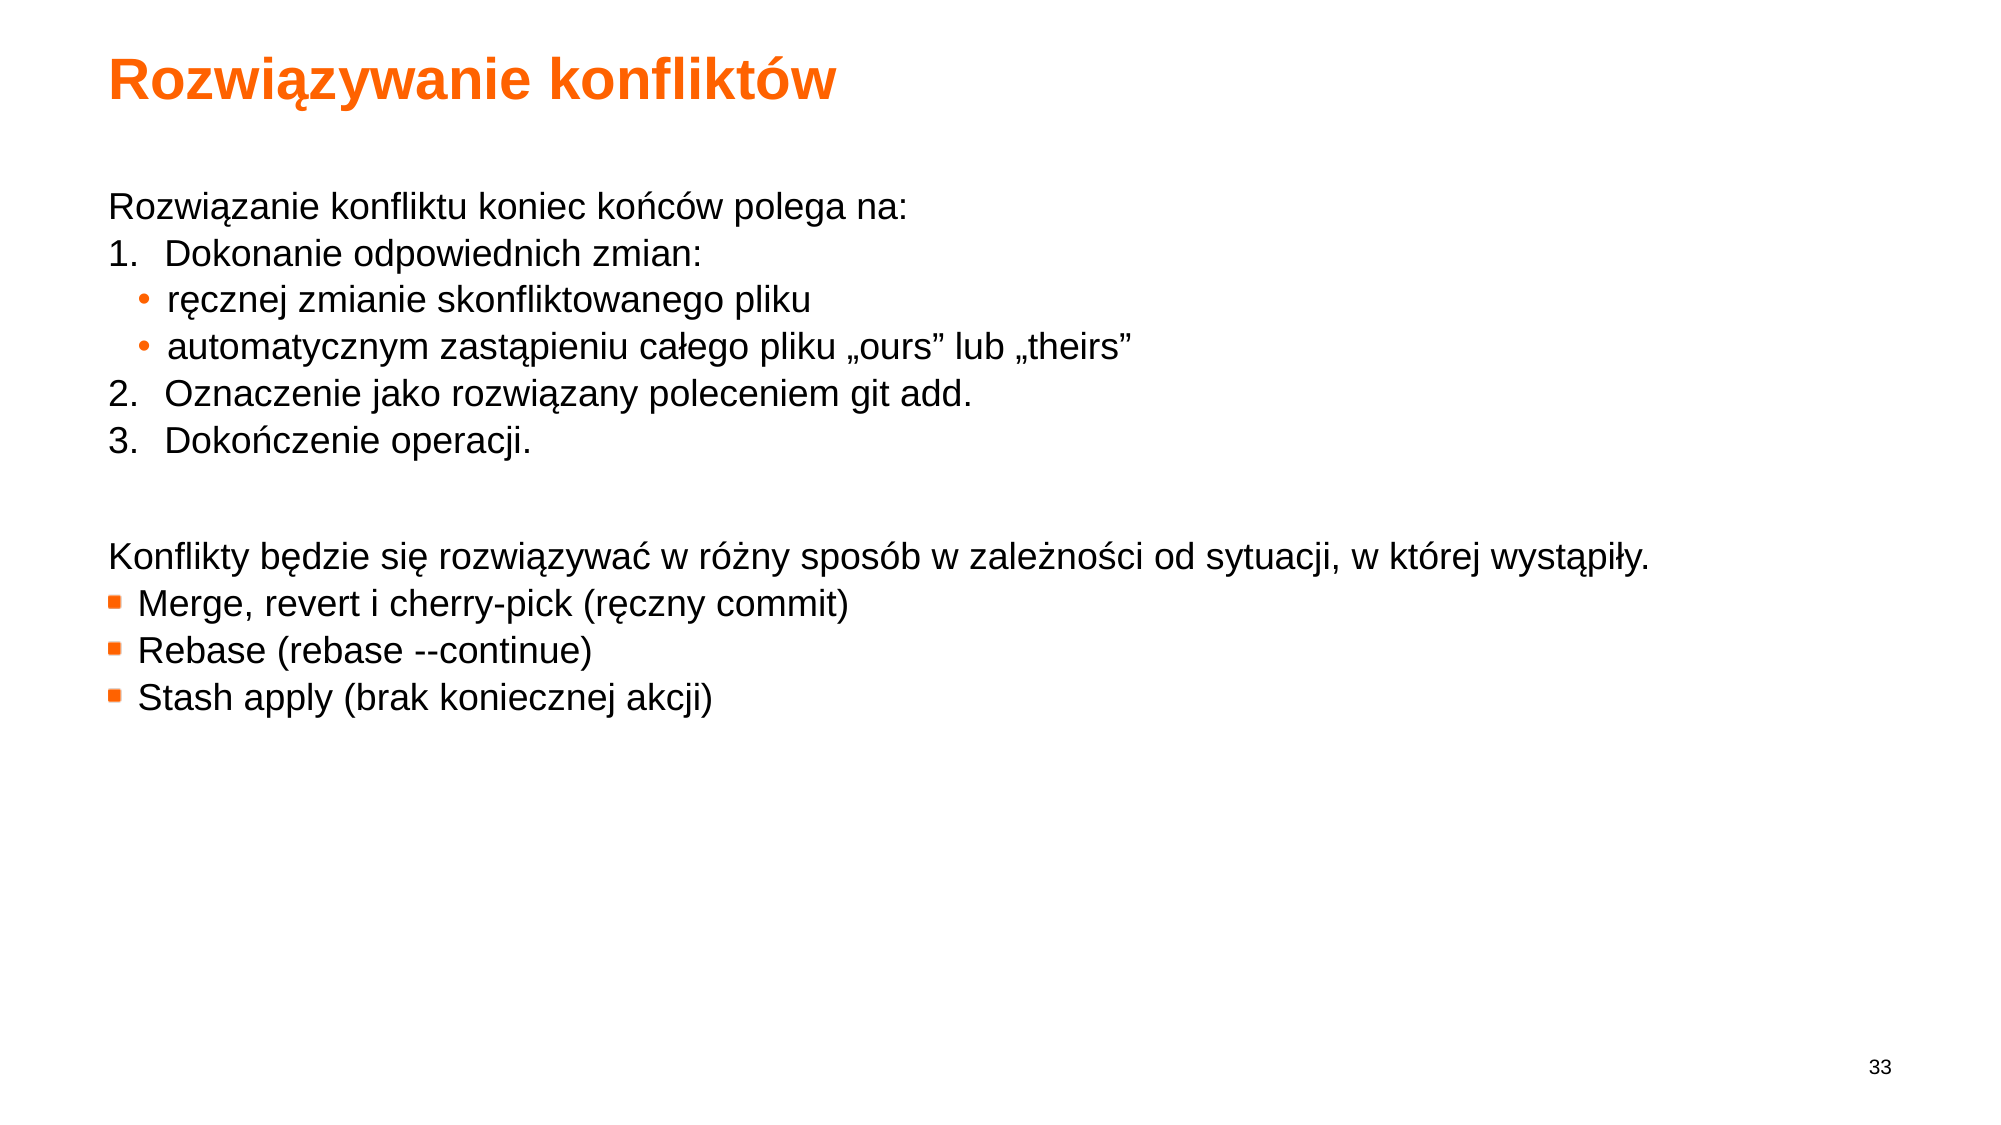

# Rozwiązywanie konfliktów
Rozwiązanie konfliktu koniec końców polega na:
Dokonanie odpowiednich zmian:
ręcznej zmianie skonfliktowanego pliku
automatycznym zastąpieniu całego pliku „ours” lub „theirs”
Oznaczenie jako rozwiązany poleceniem git add.
Dokończenie operacji.

Konflikty będzie się rozwiązywać w różny sposób w zależności od sytuacji, w której wystąpiły.
Merge, revert i cherry-pick (ręczny commit)
Rebase (rebase --continue)
Stash apply (brak koniecznej akcji)

33